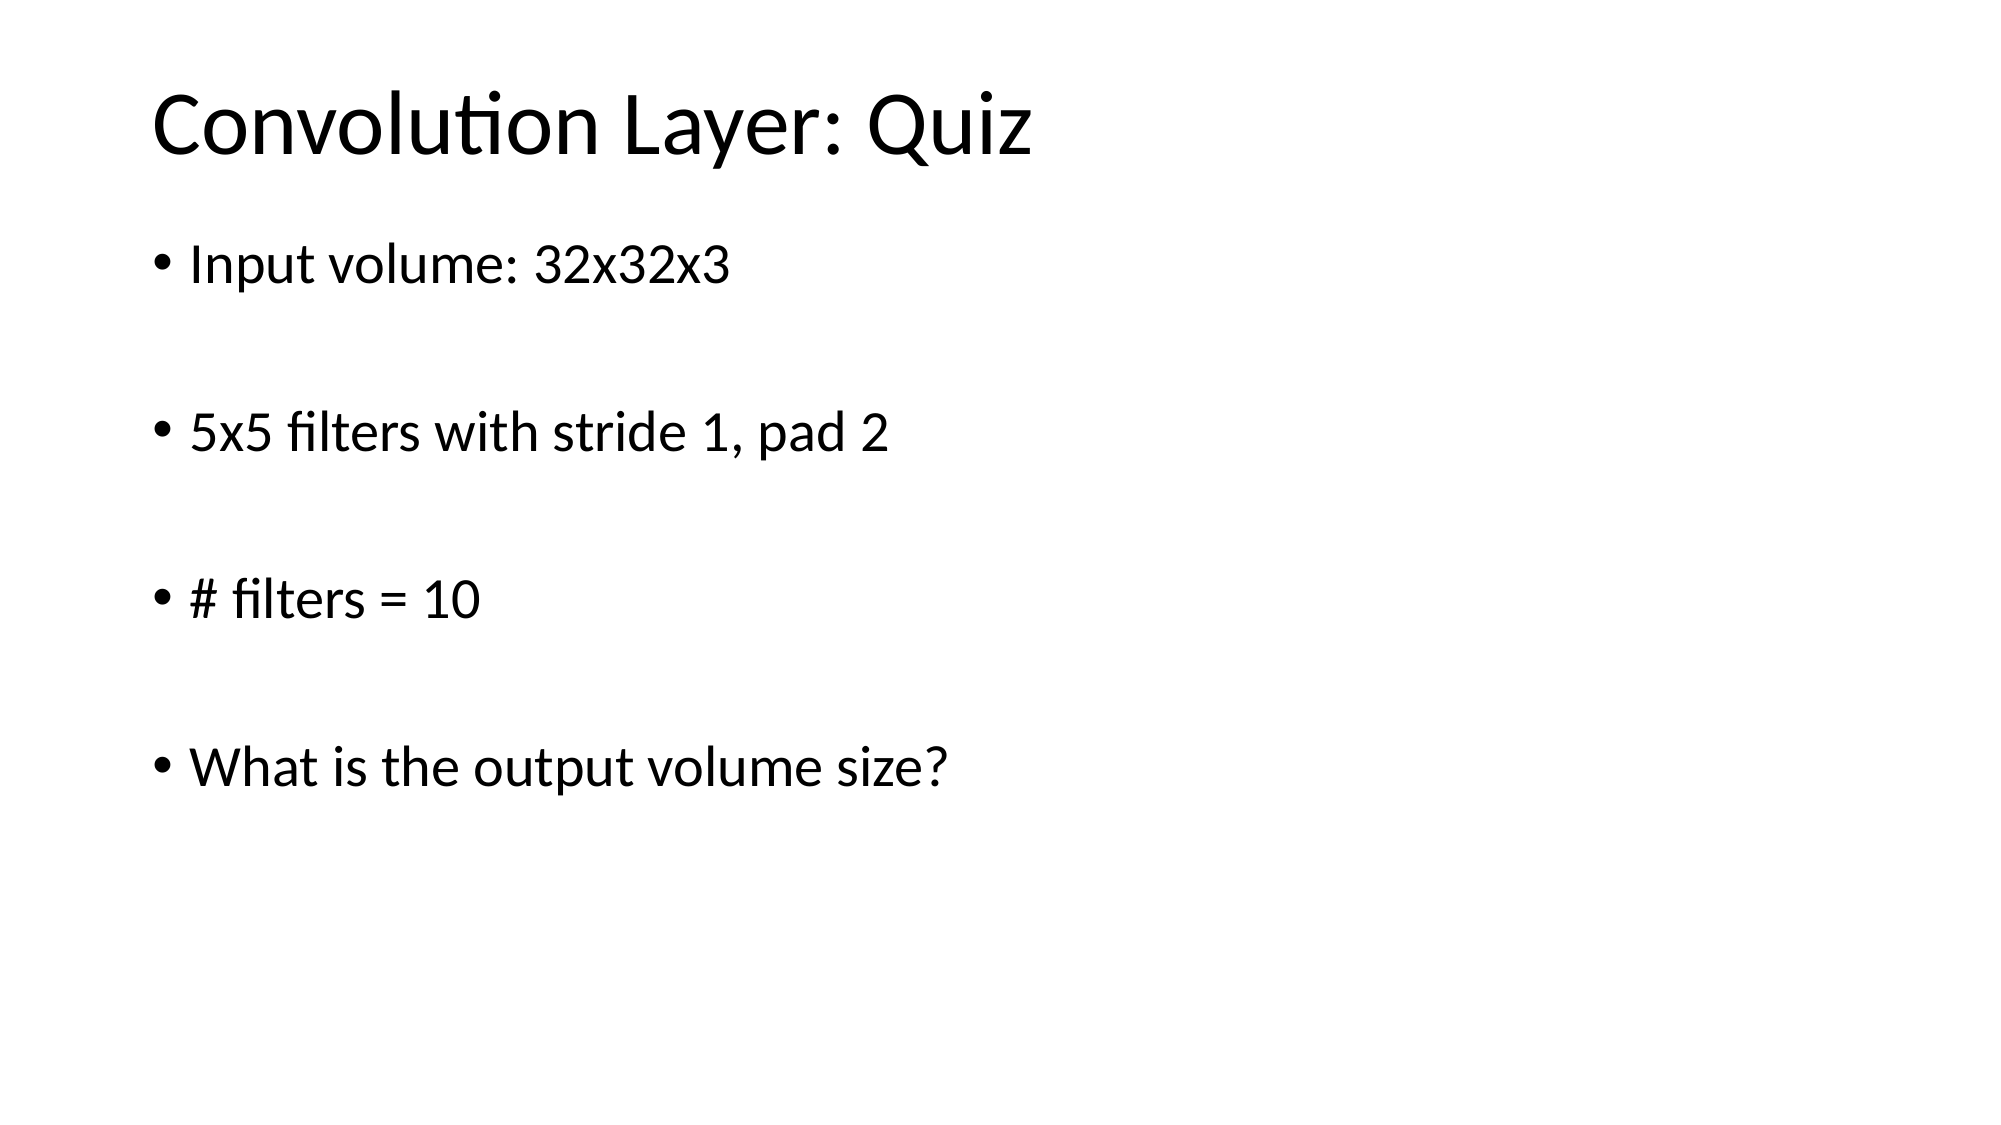

# Convolution Layer: Quiz
Input volume: 32x32x3

5x5 filters with stride 1, pad 2

# filters = 10

What is the output volume size?